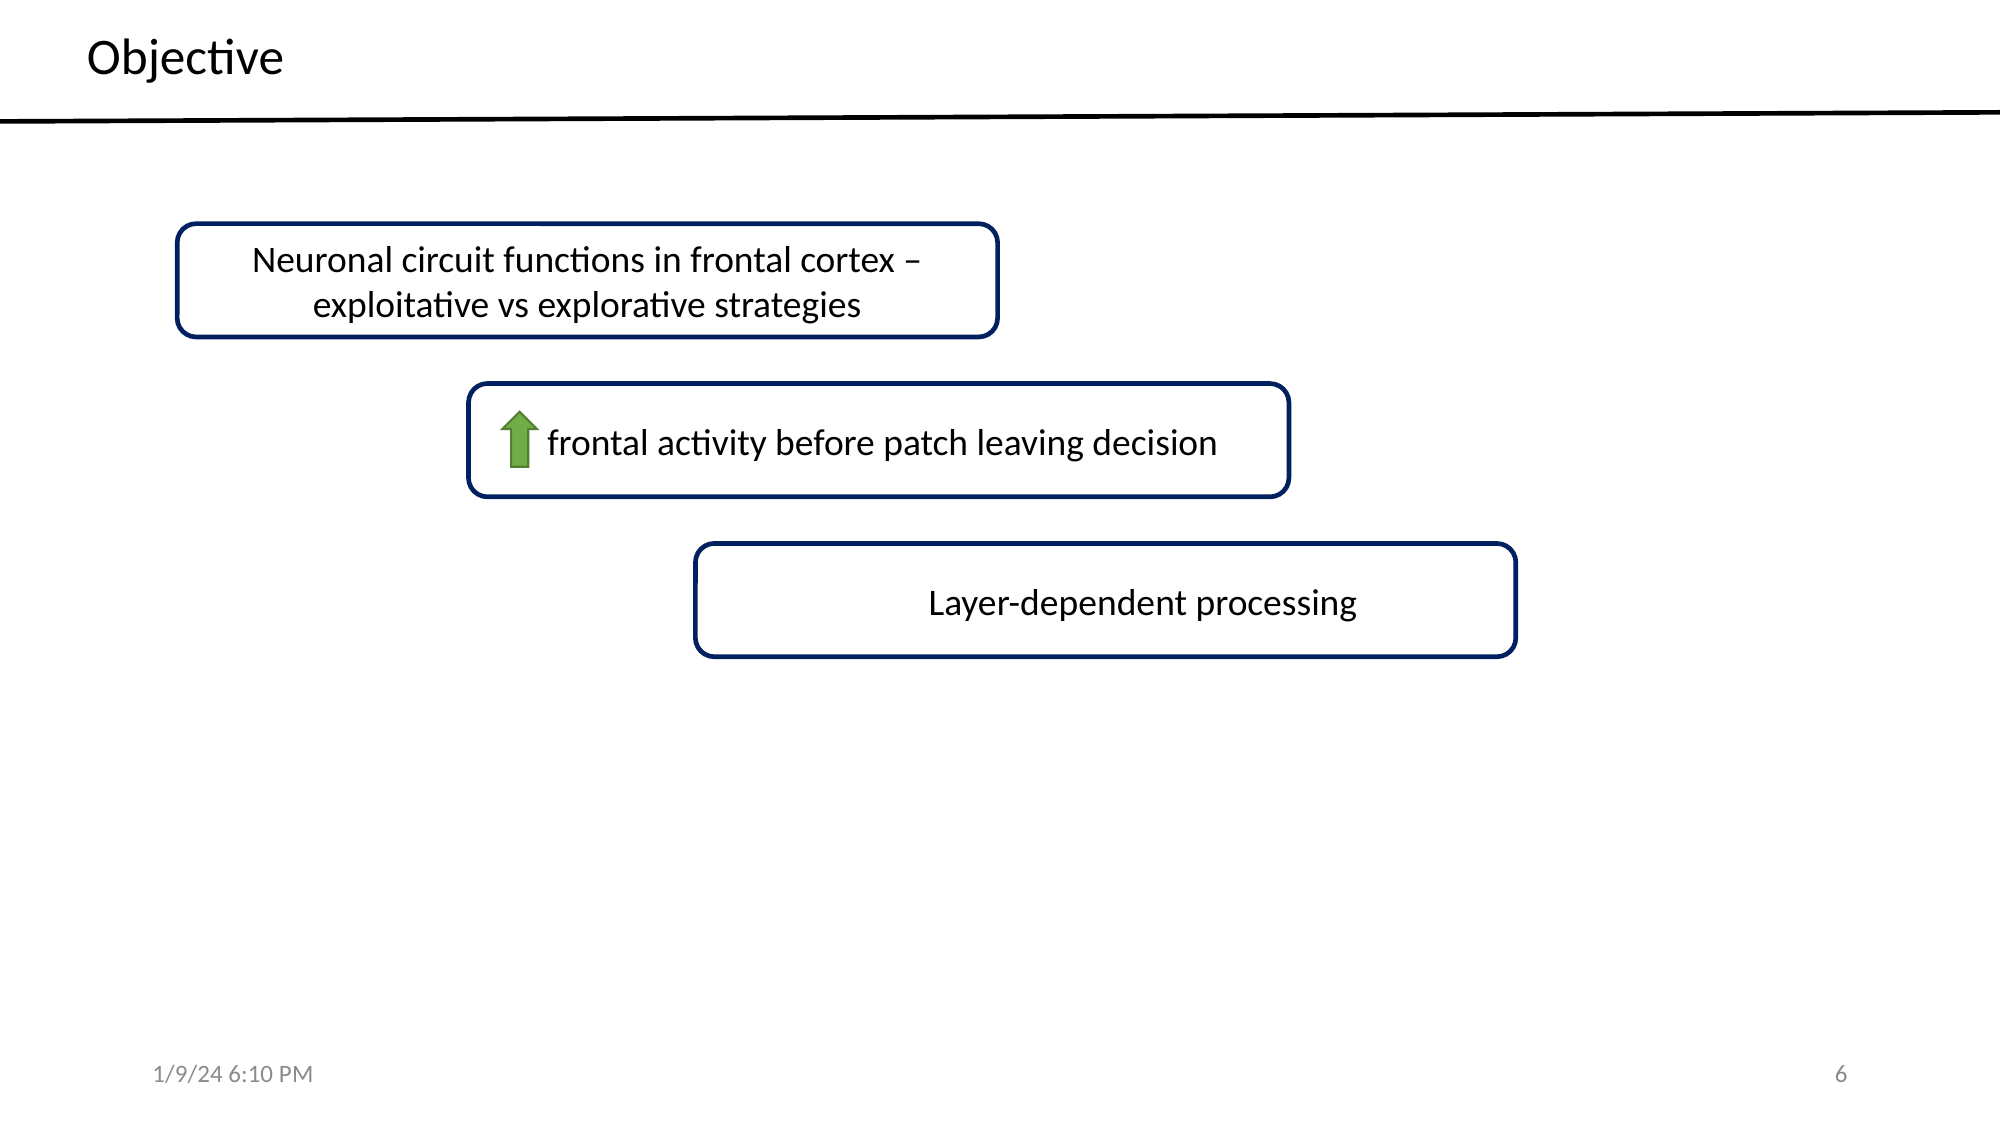

# Objective
Neuronal circuit functions in frontal cortex – exploitative vs explorative strategies
 frontal activity before patch leaving decision

Layer-dependent processing
1/9/24 6:10 PM
6